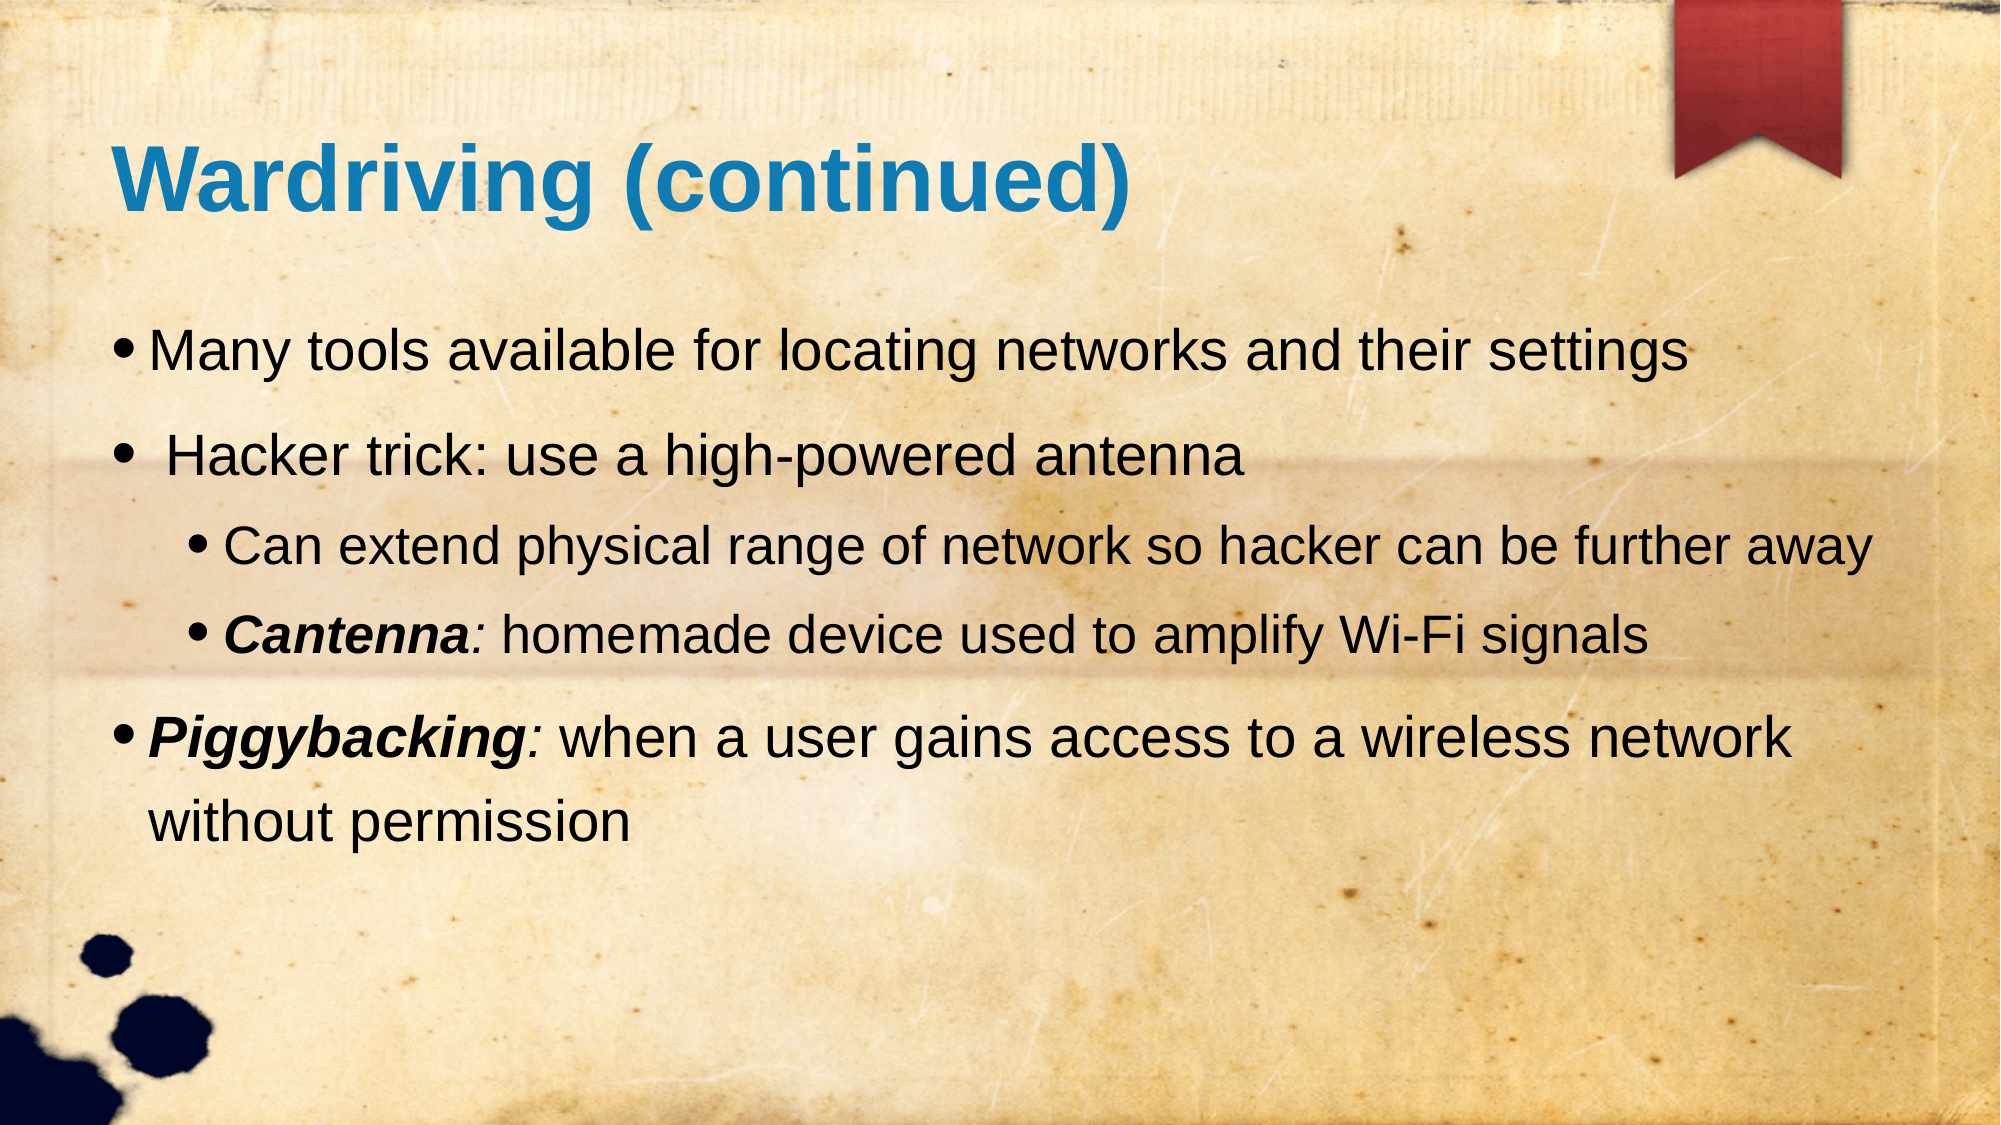

Wardriving (continued)
Many tools available for locating networks and their settings
 Hacker trick: use a high-powered antenna
Can extend physical range of network so hacker can be further away
Cantenna: homemade device used to amplify Wi-Fi signals
Piggybacking: when a user gains access to a wireless network without permission